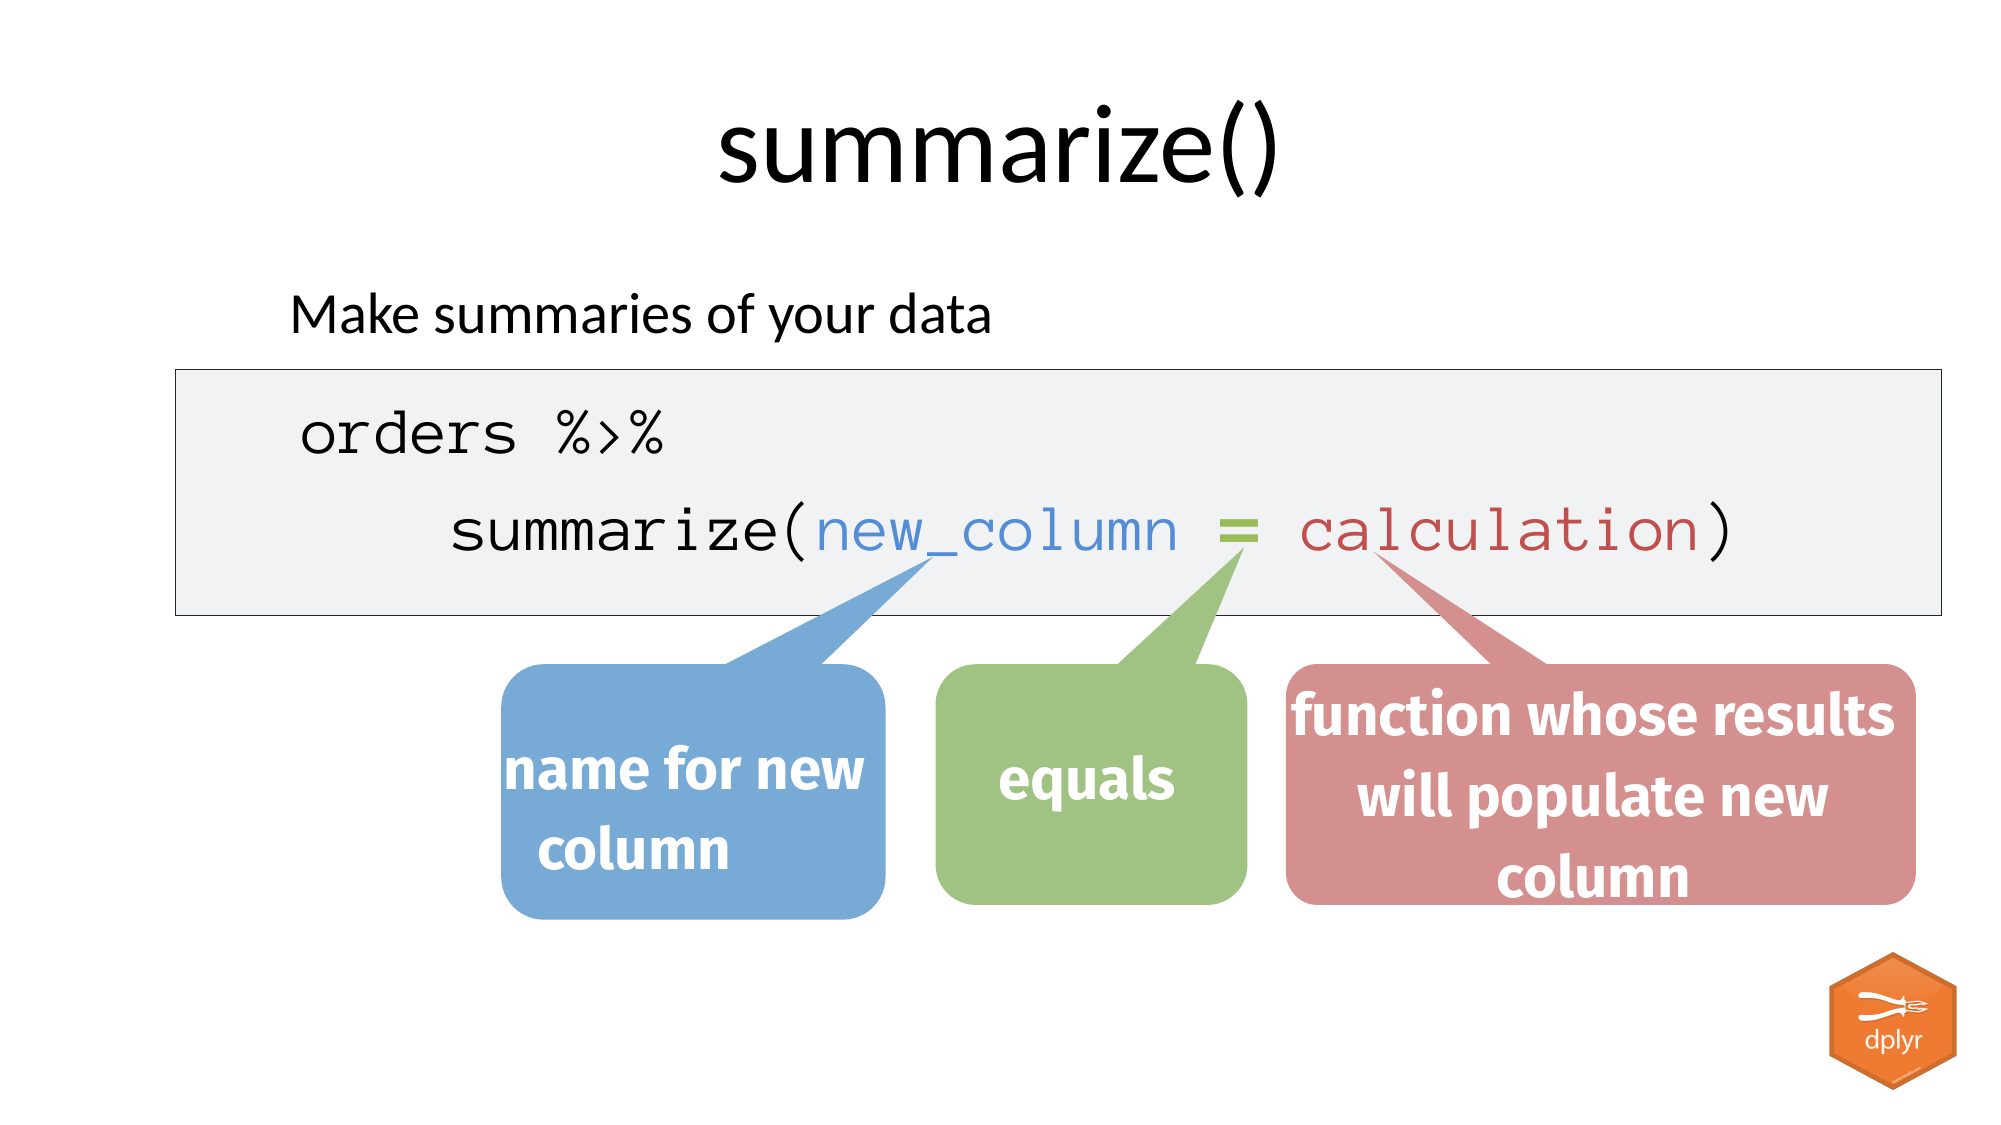

summarize()
Make summaries of your data

orders %>%
	summarize(new_column = calculation)

function whose results will populate new column
name for new column
equals